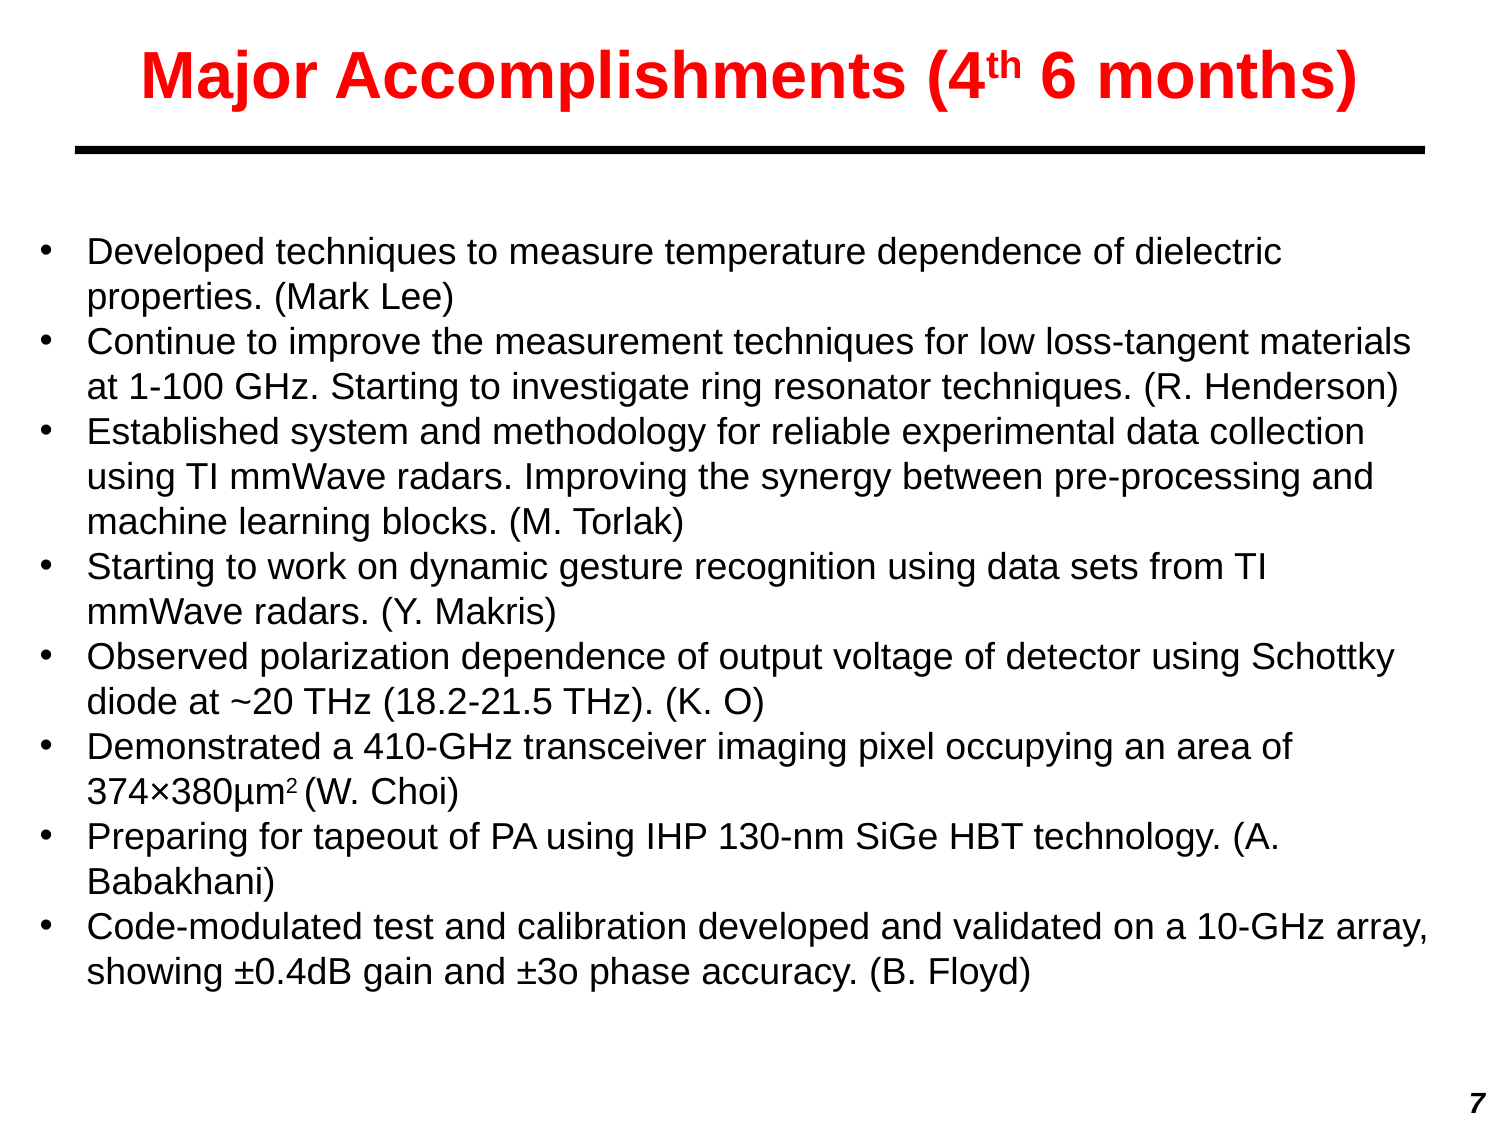

Major Accomplishments (4th 6 months)

Developed techniques to measure temperature dependence of dielectric properties. (Mark Lee)
Continue to improve the measurement techniques for low loss-tangent materials at 1-100 GHz. Starting to investigate ring resonator techniques. (R. Henderson)
Established system and methodology for reliable experimental data collection using TI mmWave radars. Improving the synergy between pre-processing and machine learning blocks. (M. Torlak)
Starting to work on dynamic gesture recognition using data sets from TI mmWave radars. (Y. Makris)
Observed polarization dependence of output voltage of detector using Schottky diode at ~20 THz (18.2-21.5 THz). (K. O)
Demonstrated a 410-GHz transceiver imaging pixel occupying an area of 374×380µm2 (W. Choi)
Preparing for tapeout of PA using IHP 130-nm SiGe HBT technology. (A. Babakhani)
Code-modulated test and calibration developed and validated on a 10-GHz array, showing ±0.4dB gain and ±3o phase accuracy. (B. Floyd)